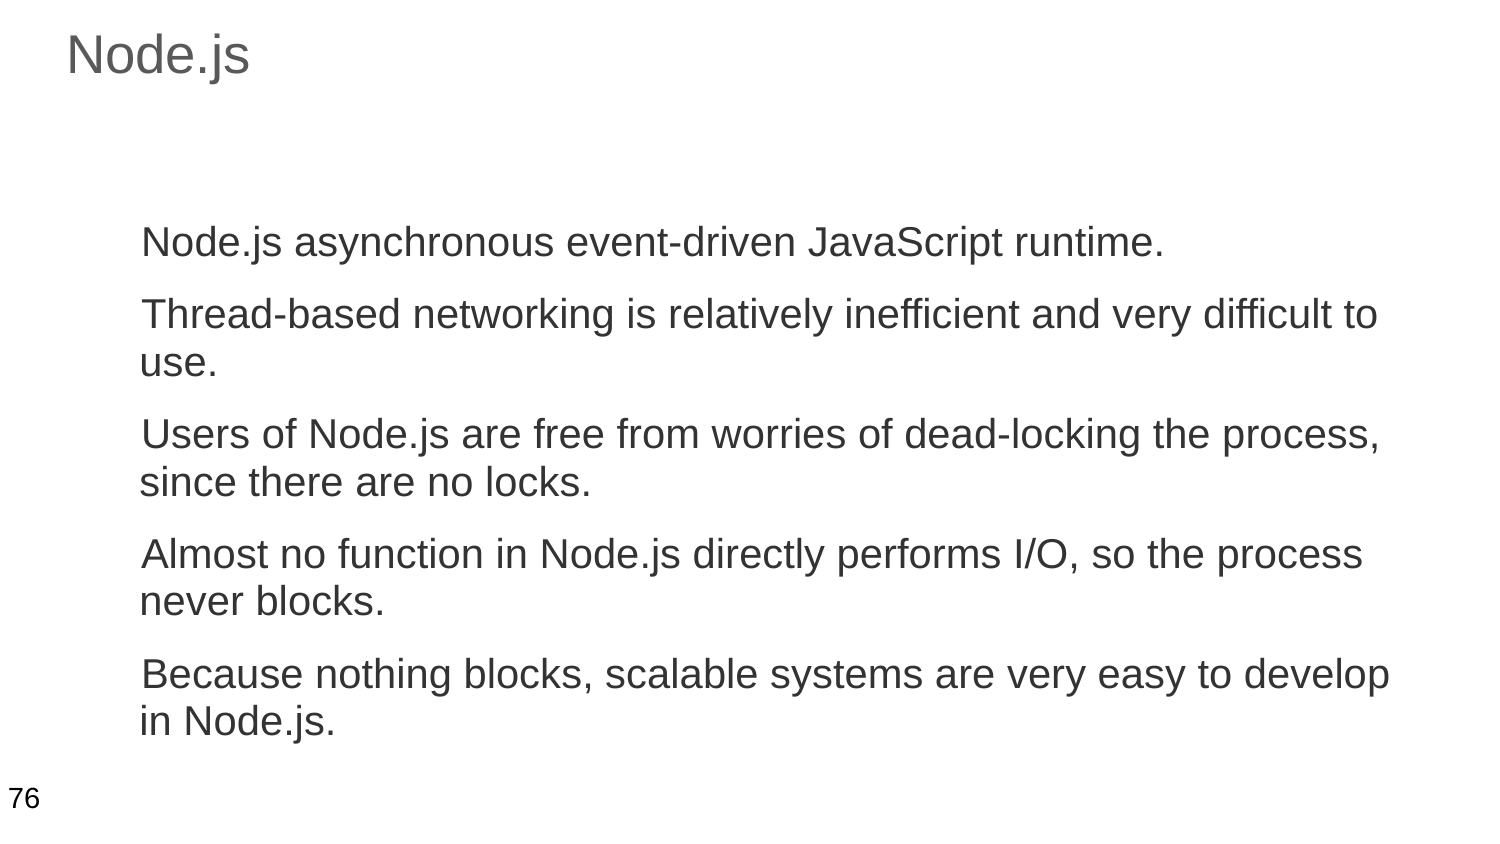

# Node.js

Node.js asynchronous event-driven JavaScript runtime.
Thread-based networking is relatively inefficient and very difficult to use.
Users of Node.js are free from worries of dead-locking the process, since there are no locks.
Almost no function in Node.js directly performs I/O, so the process never blocks.
Because nothing blocks, scalable systems are very easy to develop in Node.js.
76